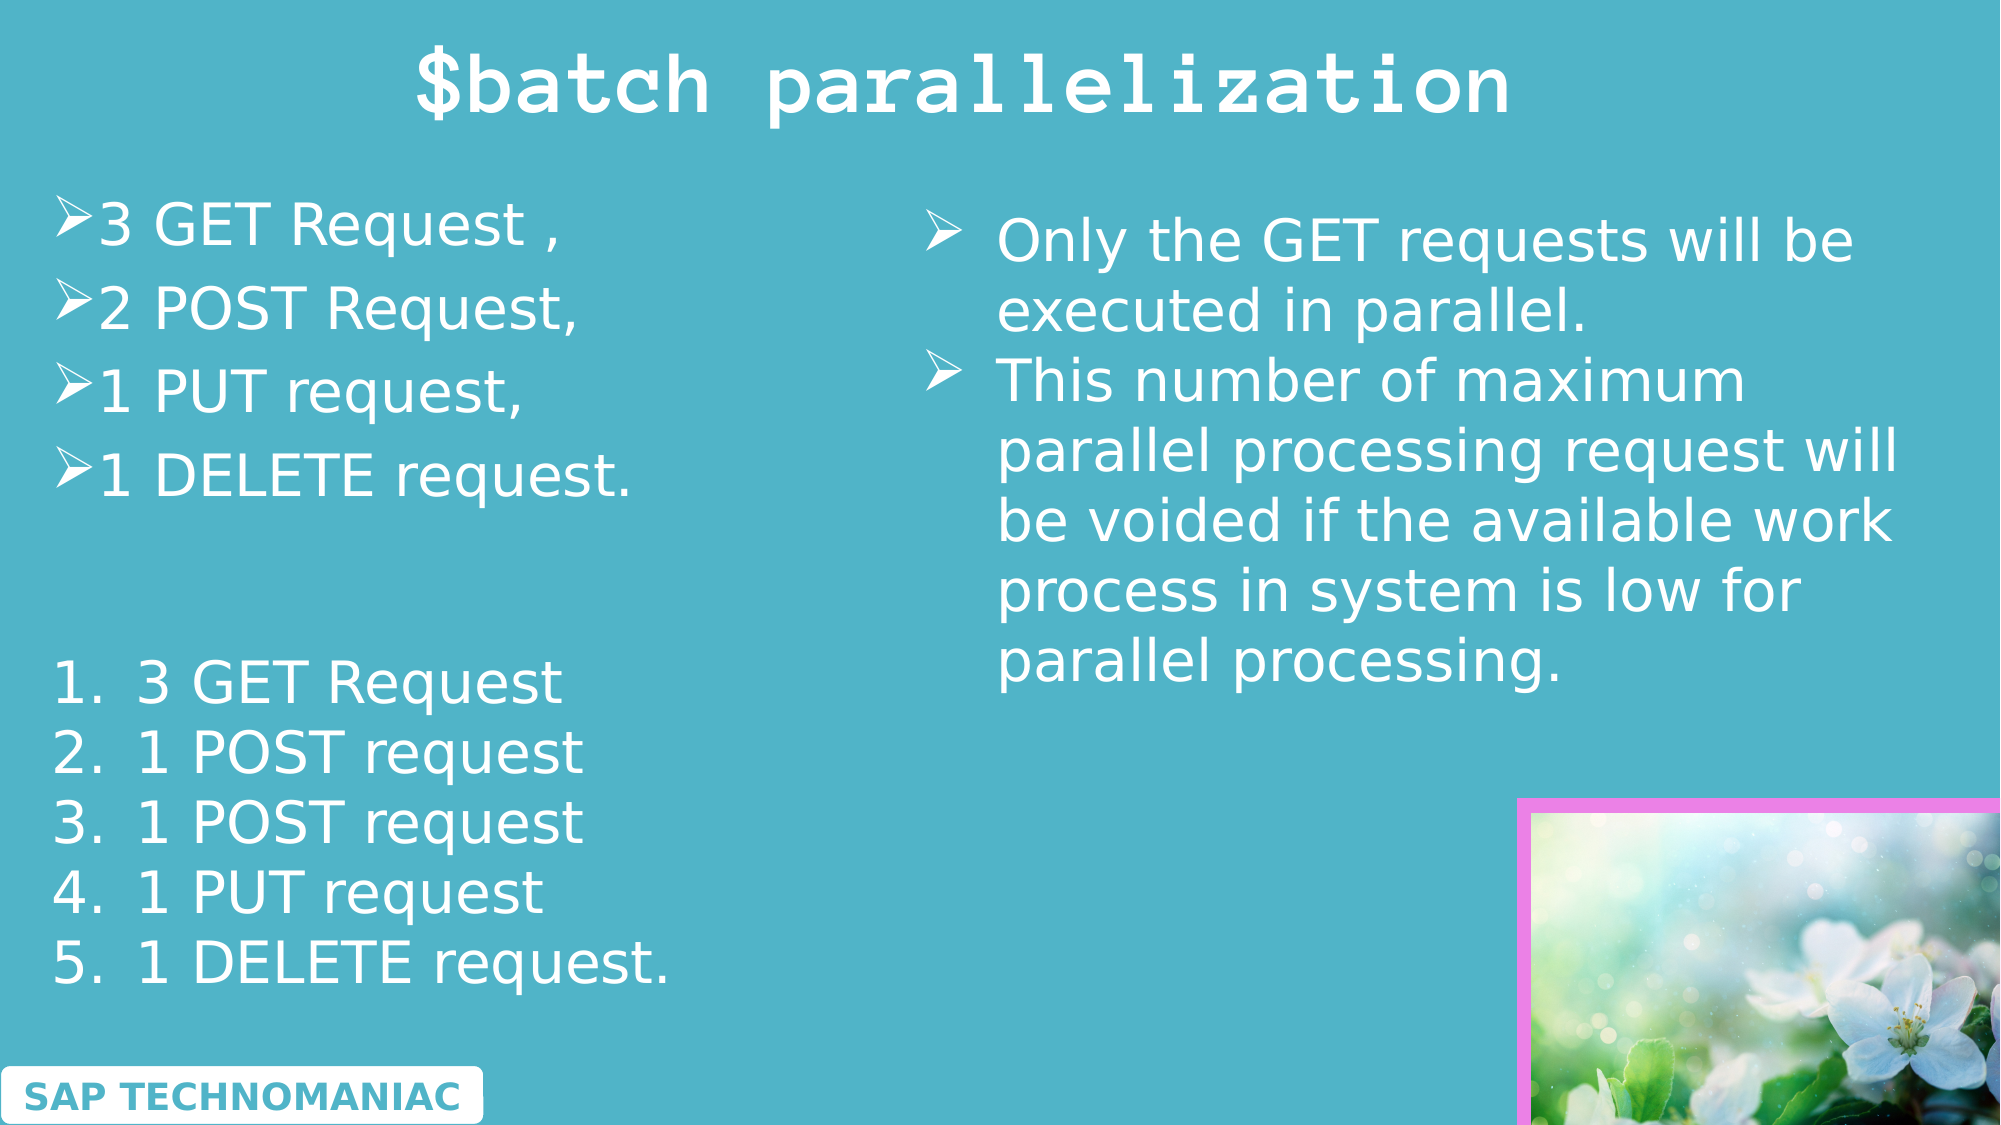

# $batch parallelization
3 GET Request ,
2 POST Request,
1 PUT request,
1 DELETE request.
Only the GET requests will be executed in parallel.
This number of maximum parallel processing request will be voided if the available work process in system is low for parallel processing.
3 GET Request
1 POST request
1 POST request
1 PUT request
1 DELETE request.